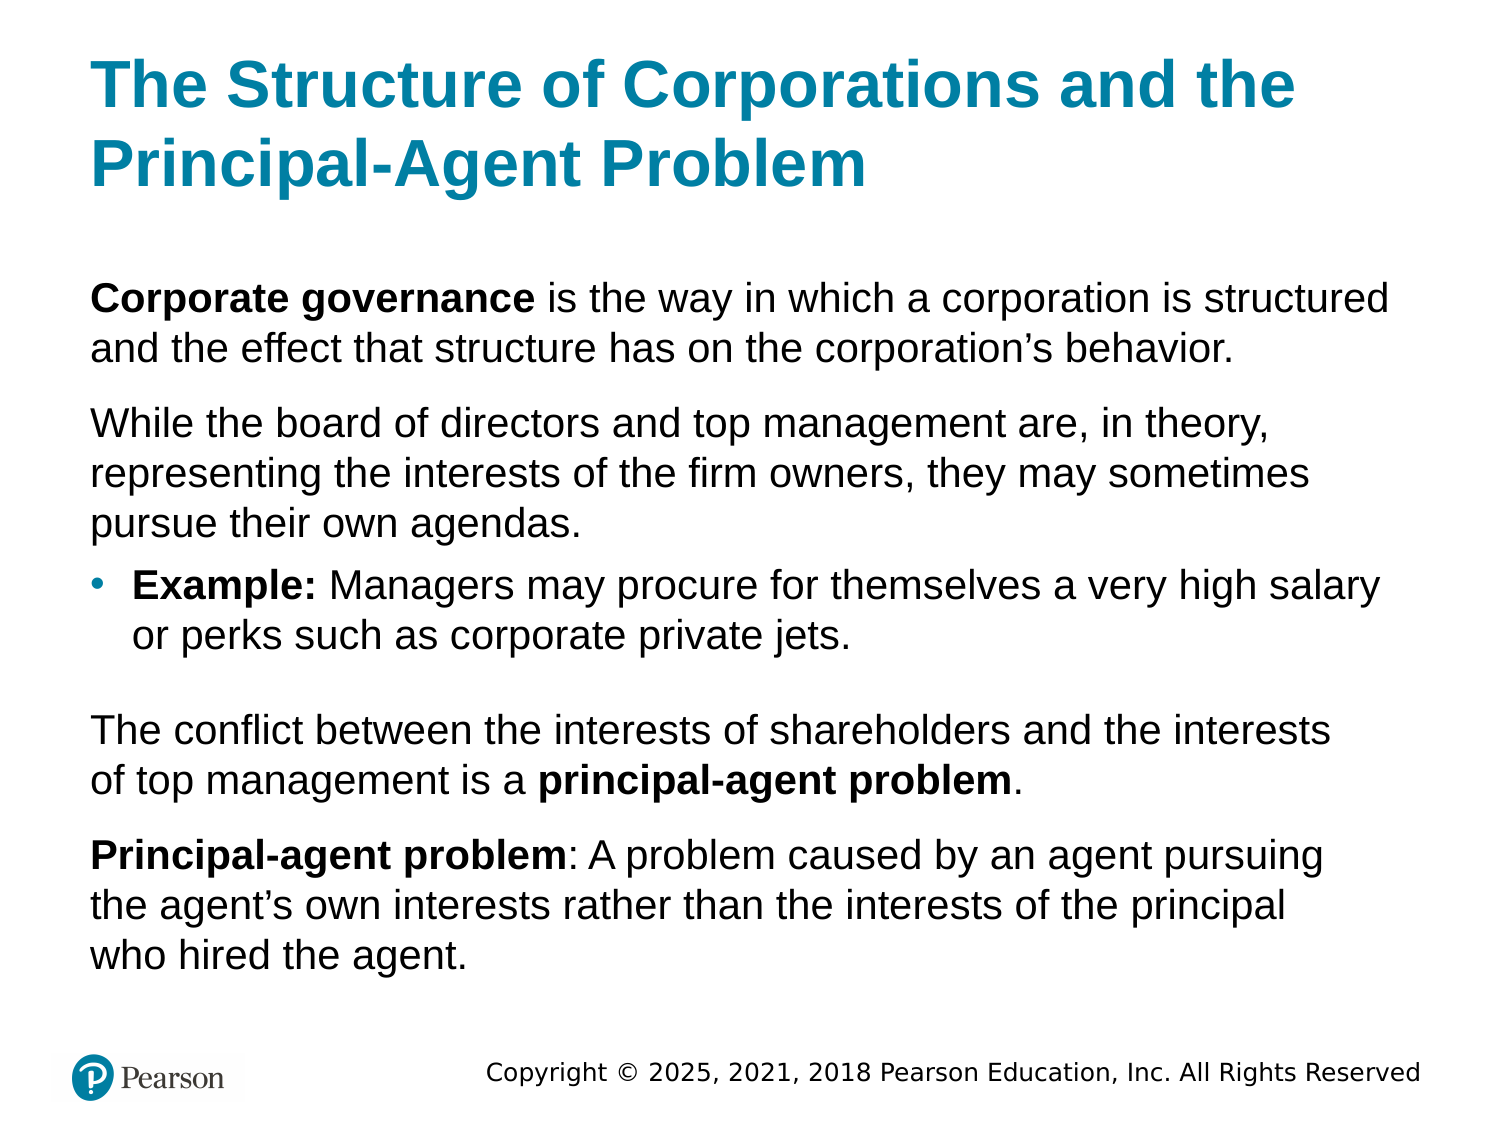

# The Structure of Corporations and the Principal-Agent Problem
Corporate governance is the way in which a corporation is structured and the effect that structure has on the corporation’s behavior.
While the board of directors and top management are, in theory, representing the interests of the firm owners, they may sometimes pursue their own agendas.
Example: Managers may procure for themselves a very high salary or perks such as corporate private jets.
The conflict between the interests of shareholders and the interests of top management is a principal-agent problem.
Principal-agent problem: A problem caused by an agent pursuing the agent’s own interests rather than the interests of the principal who hired the agent.